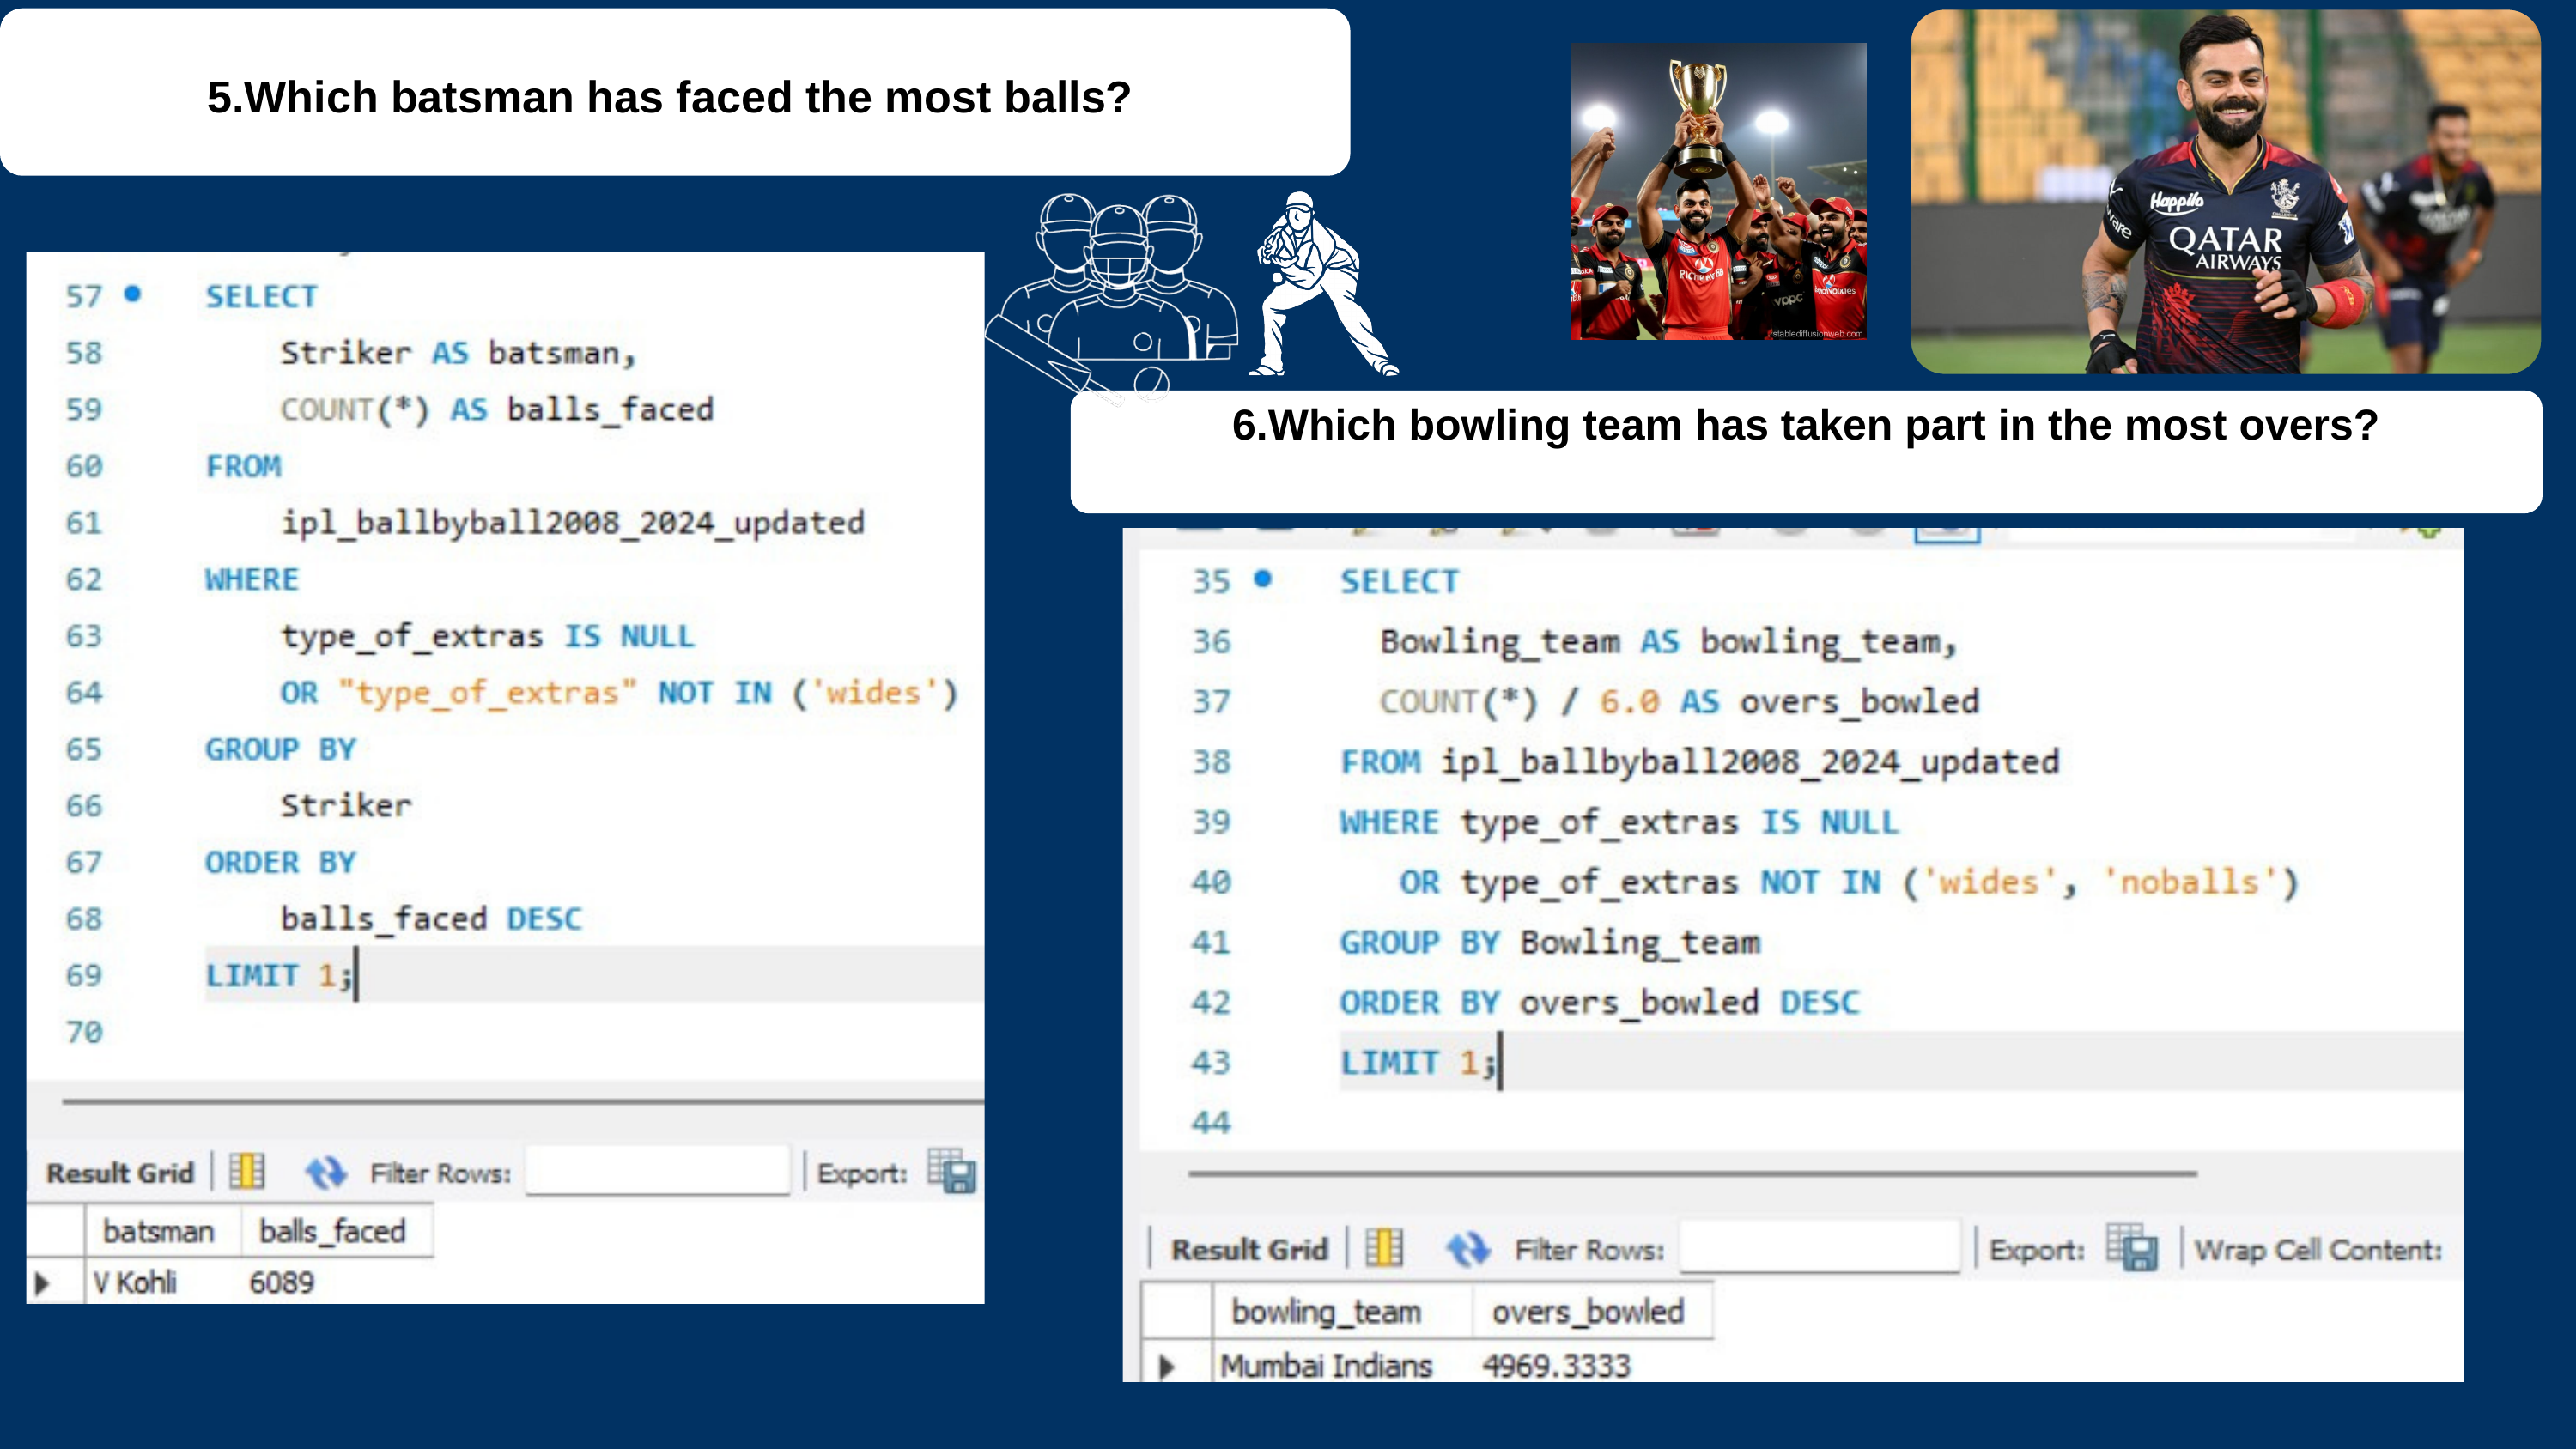

5.Which batsman has faced the most balls?

6.Which bowling team has taken part in the most overs?